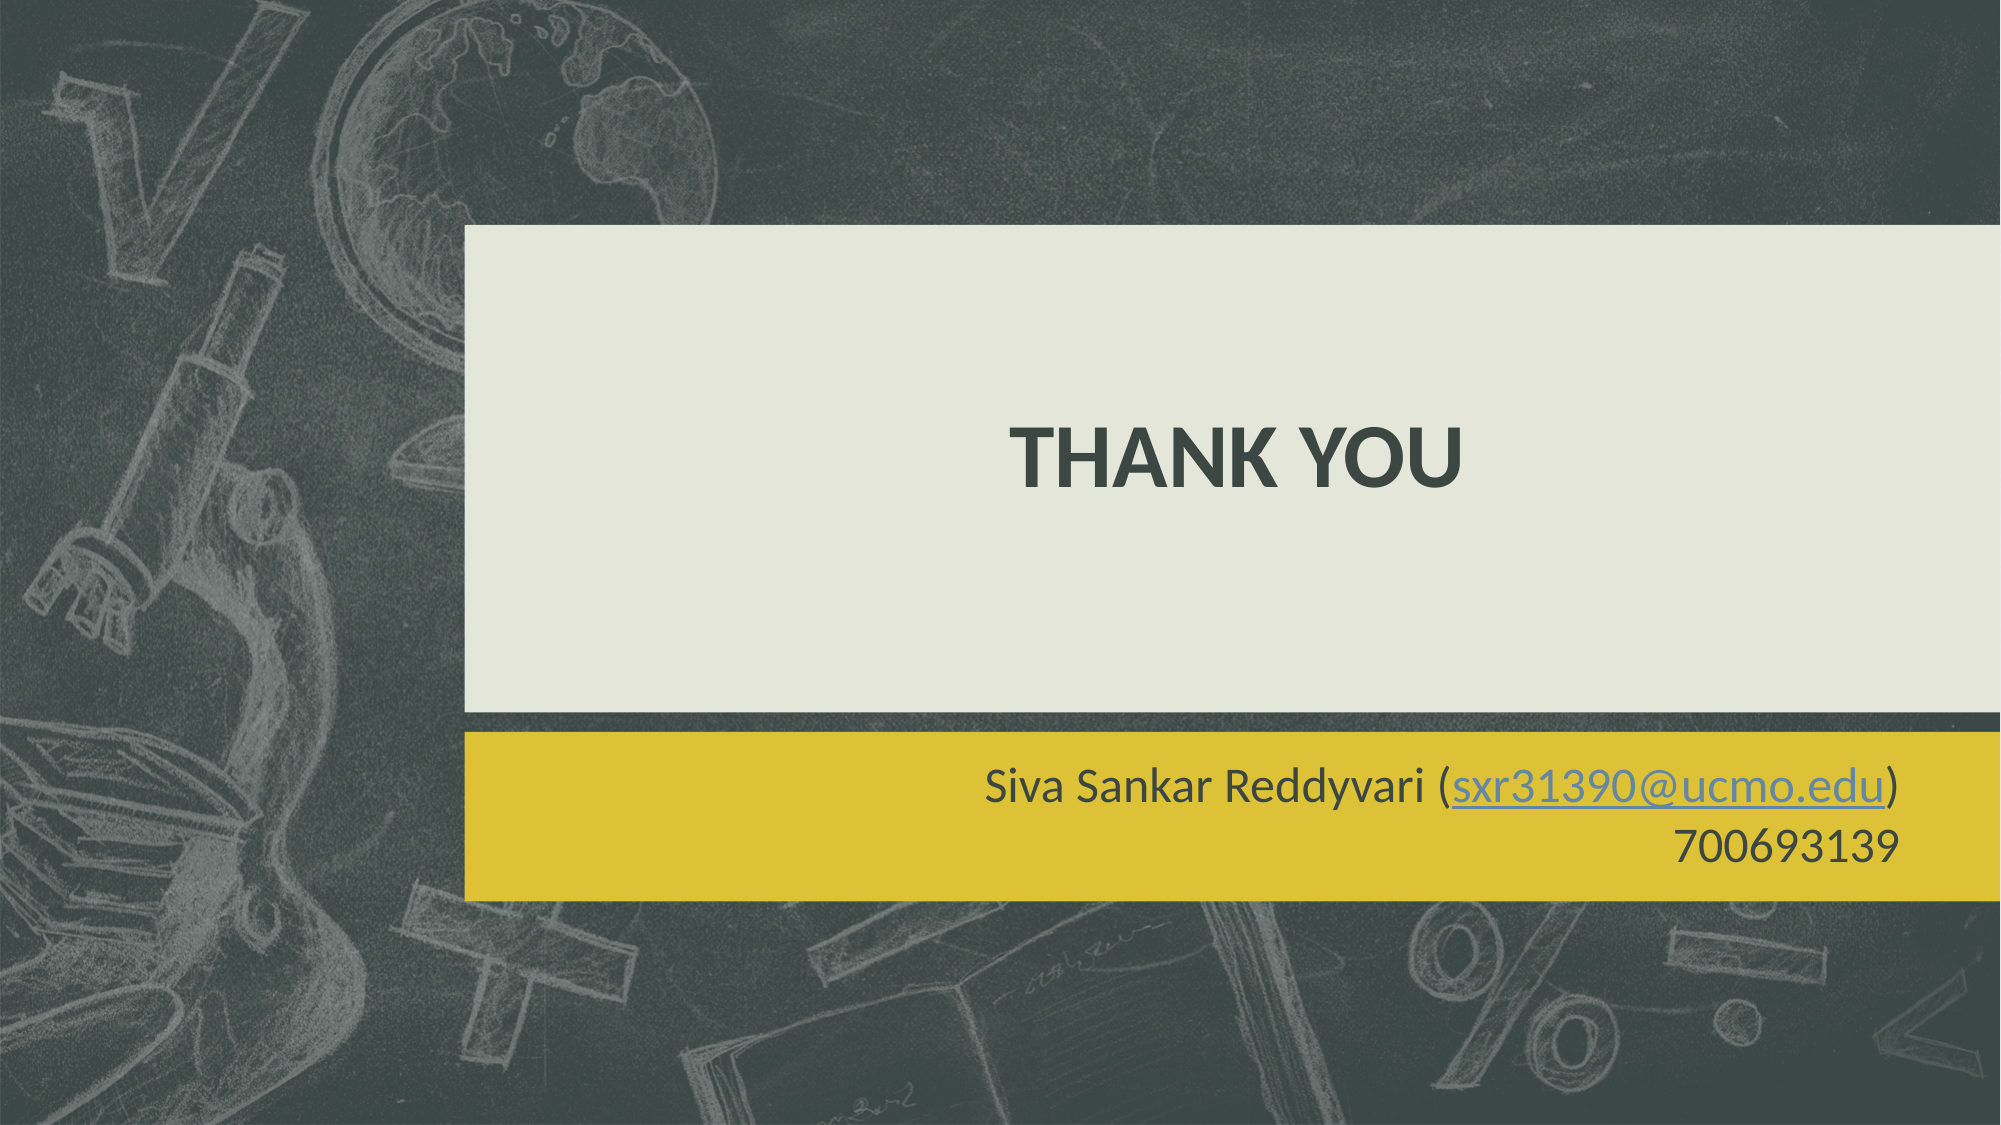

# THANK YOU
Siva Sankar Reddyvari (sxr31390@ucmo.edu)
700693139